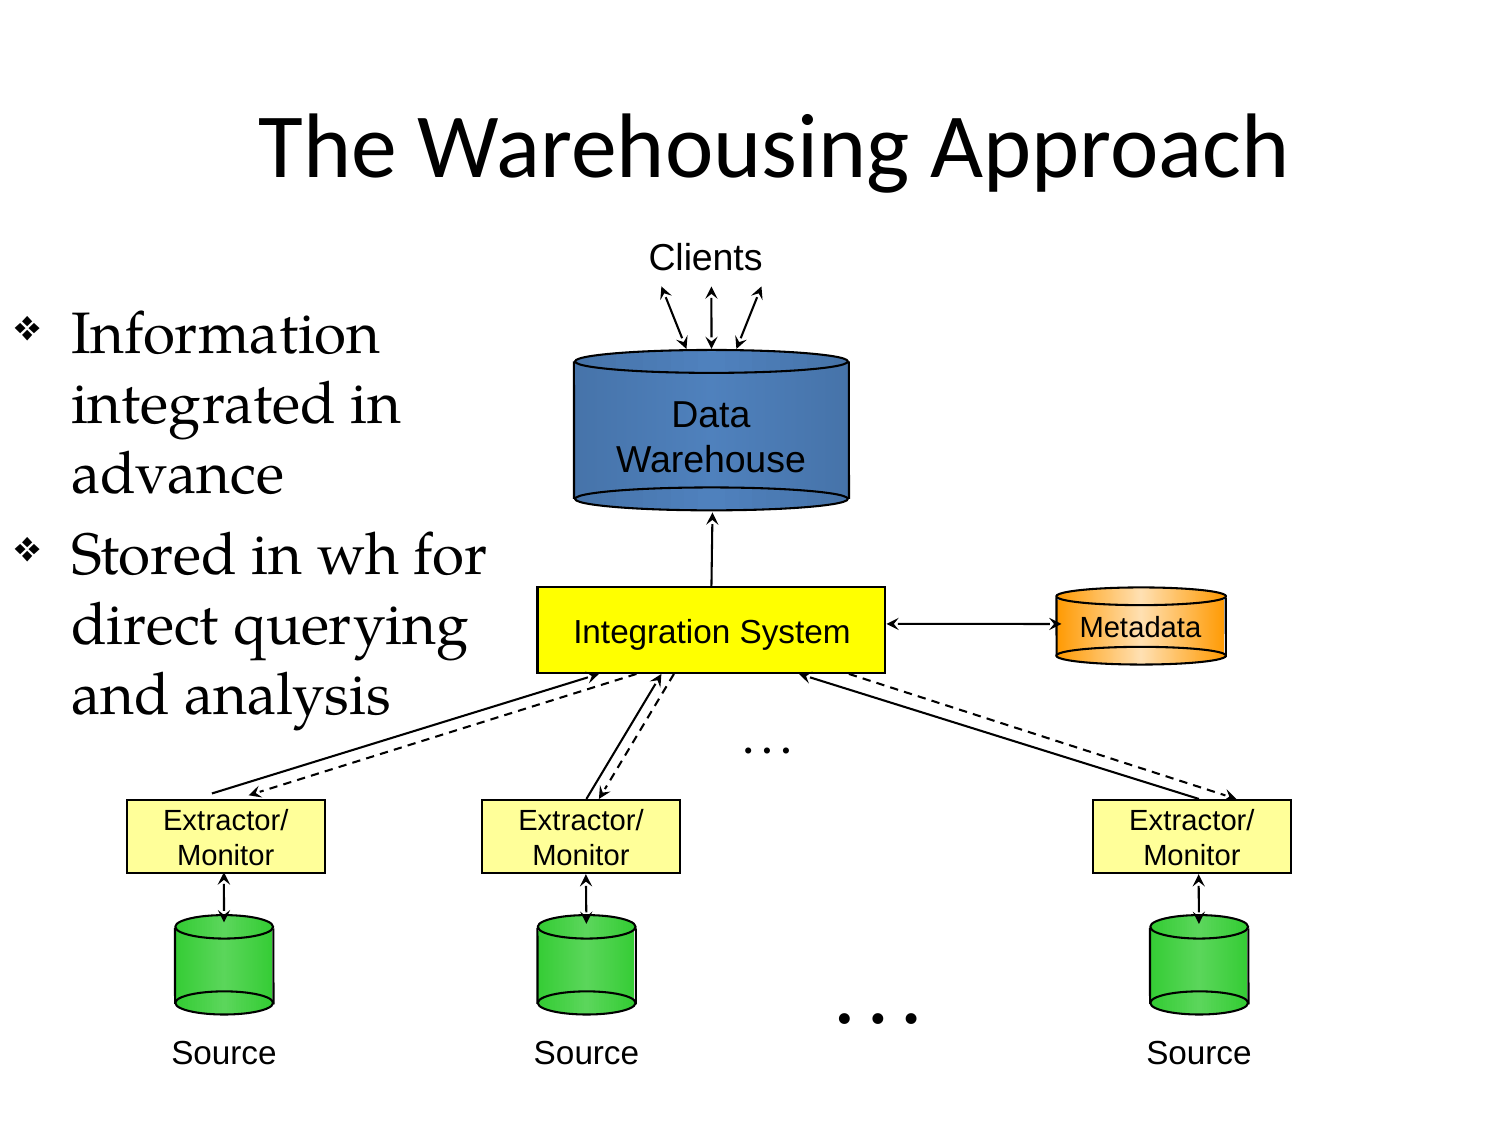

# The Warehousing Approach
Clients

Information integrated in advance
Stored in wh for direct querying and analysis

Data
Warehouse

Metadata
Integration System

. . .
Extractor/
Monitor
Extractor/
Monitor
Extractor/
Monitor

. . .
Source
Source
Source